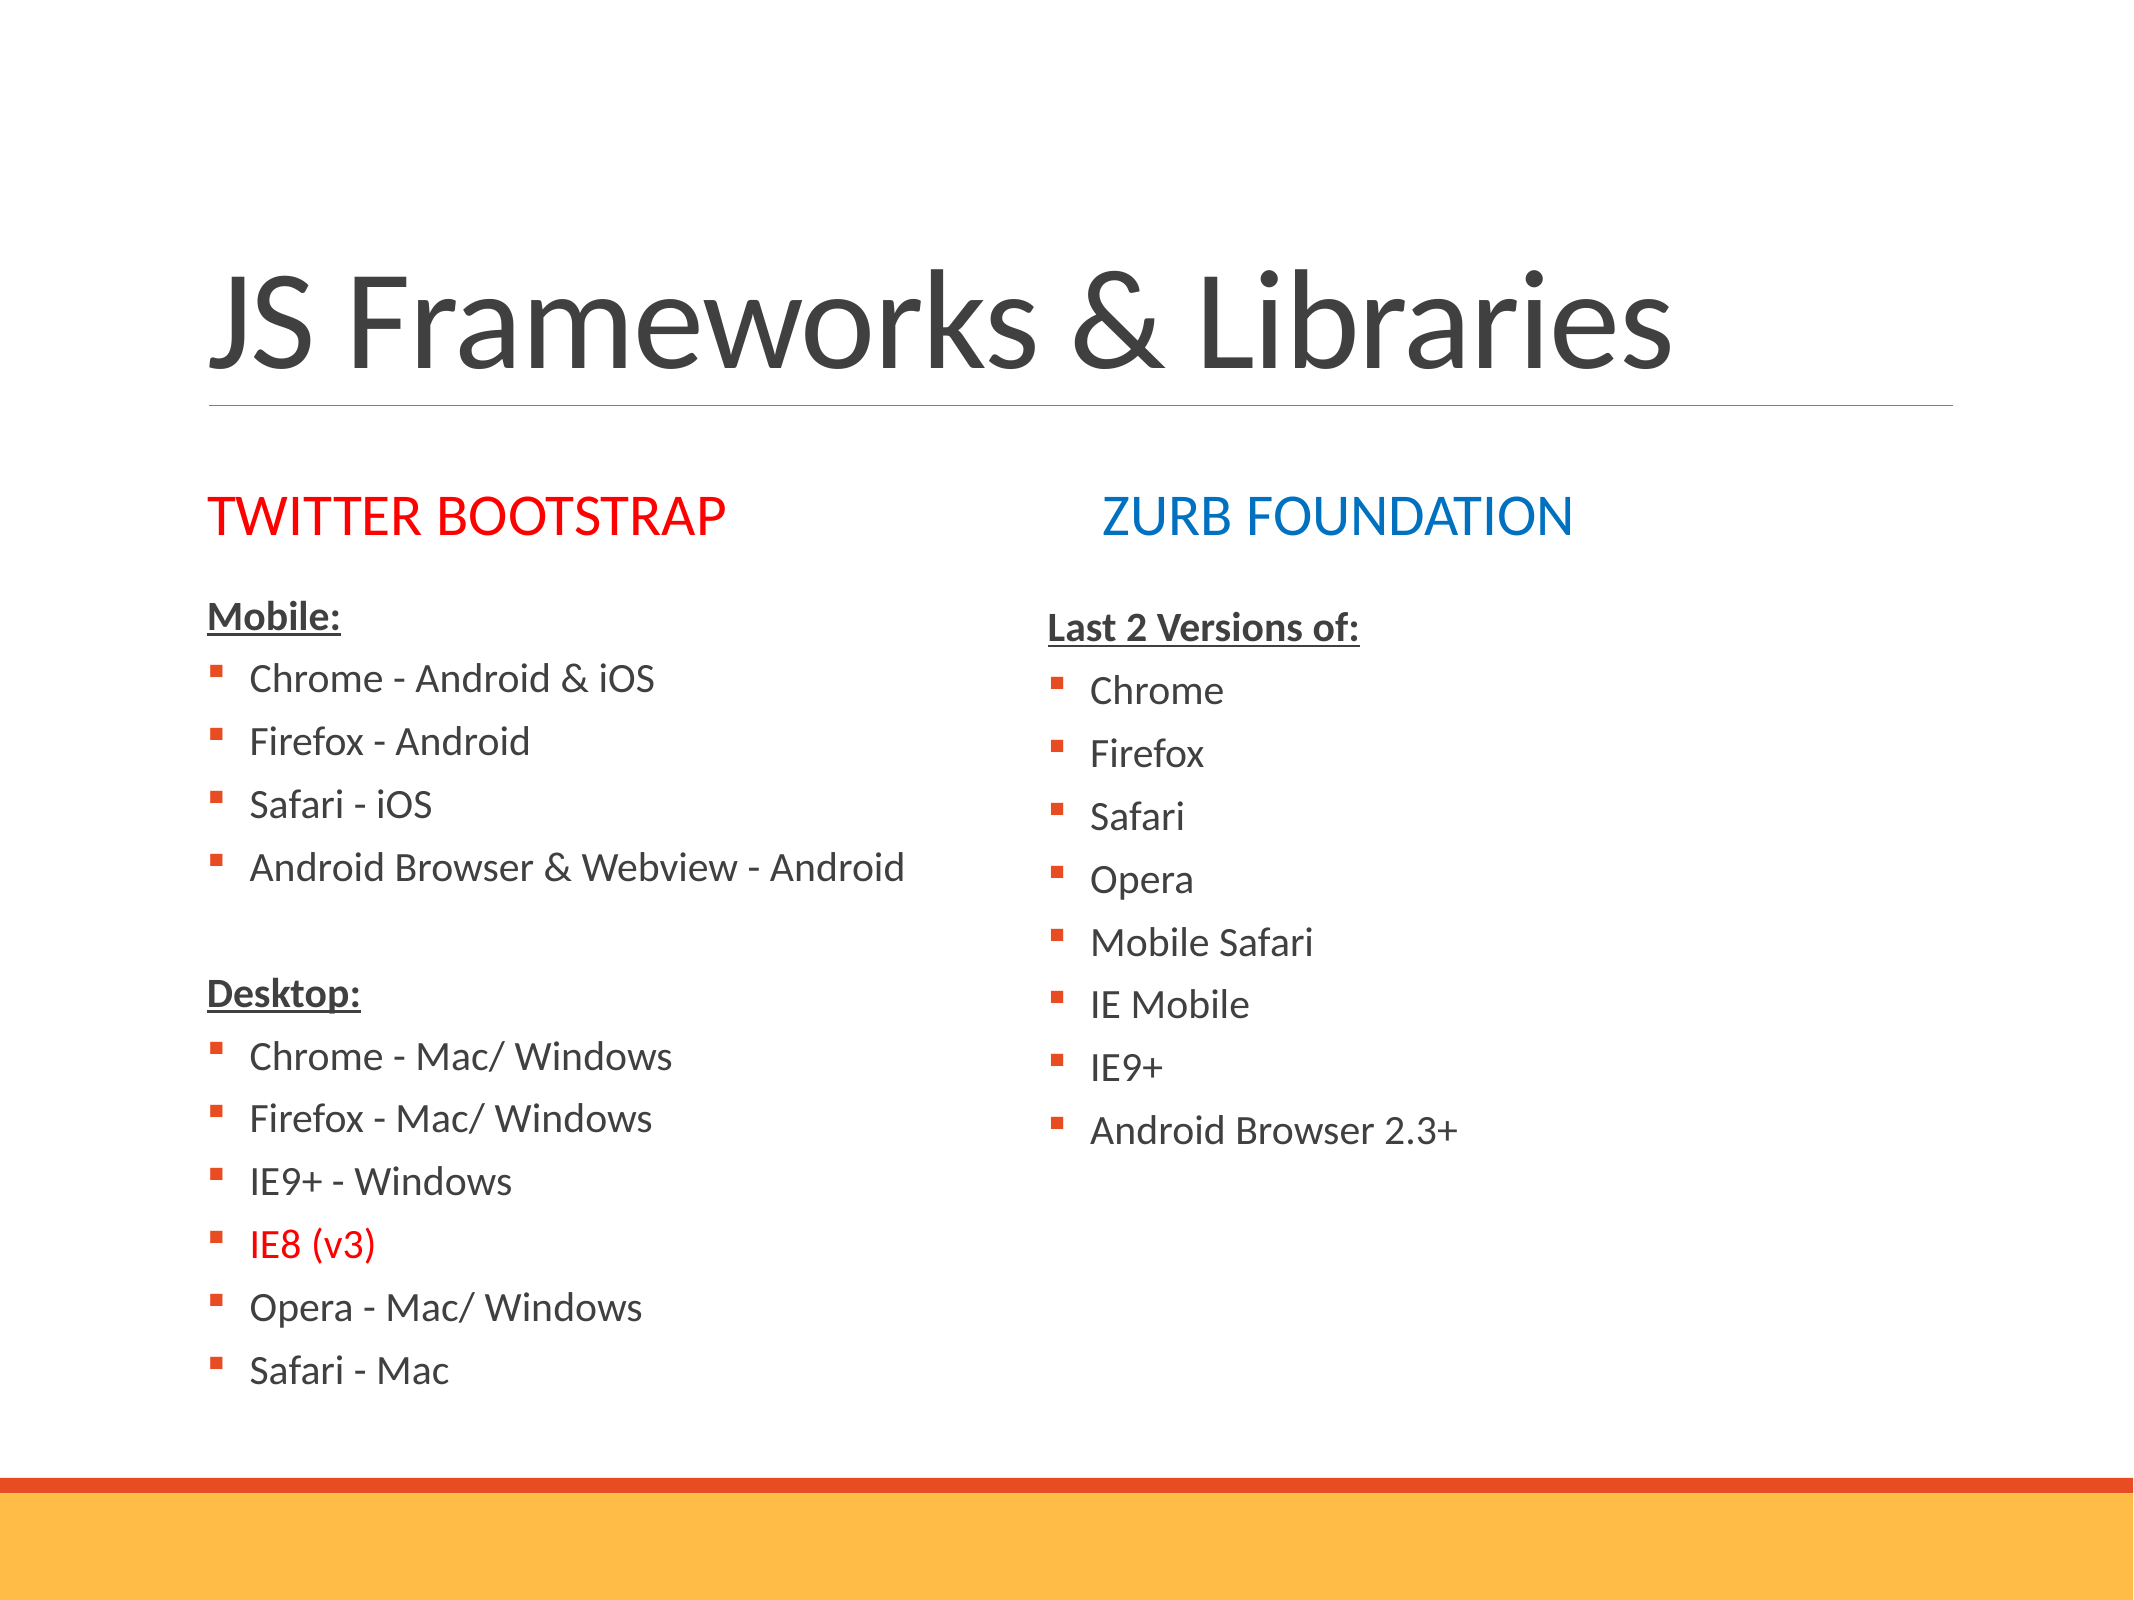

# JS Frameworks & Libraries
Twitter Bootstrap
Zurb Foundation

Last 2 Versions of:
Chrome
Firefox
Safari
Opera
Mobile Safari
IE Mobile
IE9+
Android Browser 2.3+

Mobile:
Chrome - Android & iOS
Firefox - Android
Safari - iOS
Android Browser & Webview - Android

Desktop:
Chrome - Mac/ Windows
Firefox - Mac/ Windows
IE9+ - Windows
IE8 (v3)
Opera - Mac/ Windows
Safari - Mac